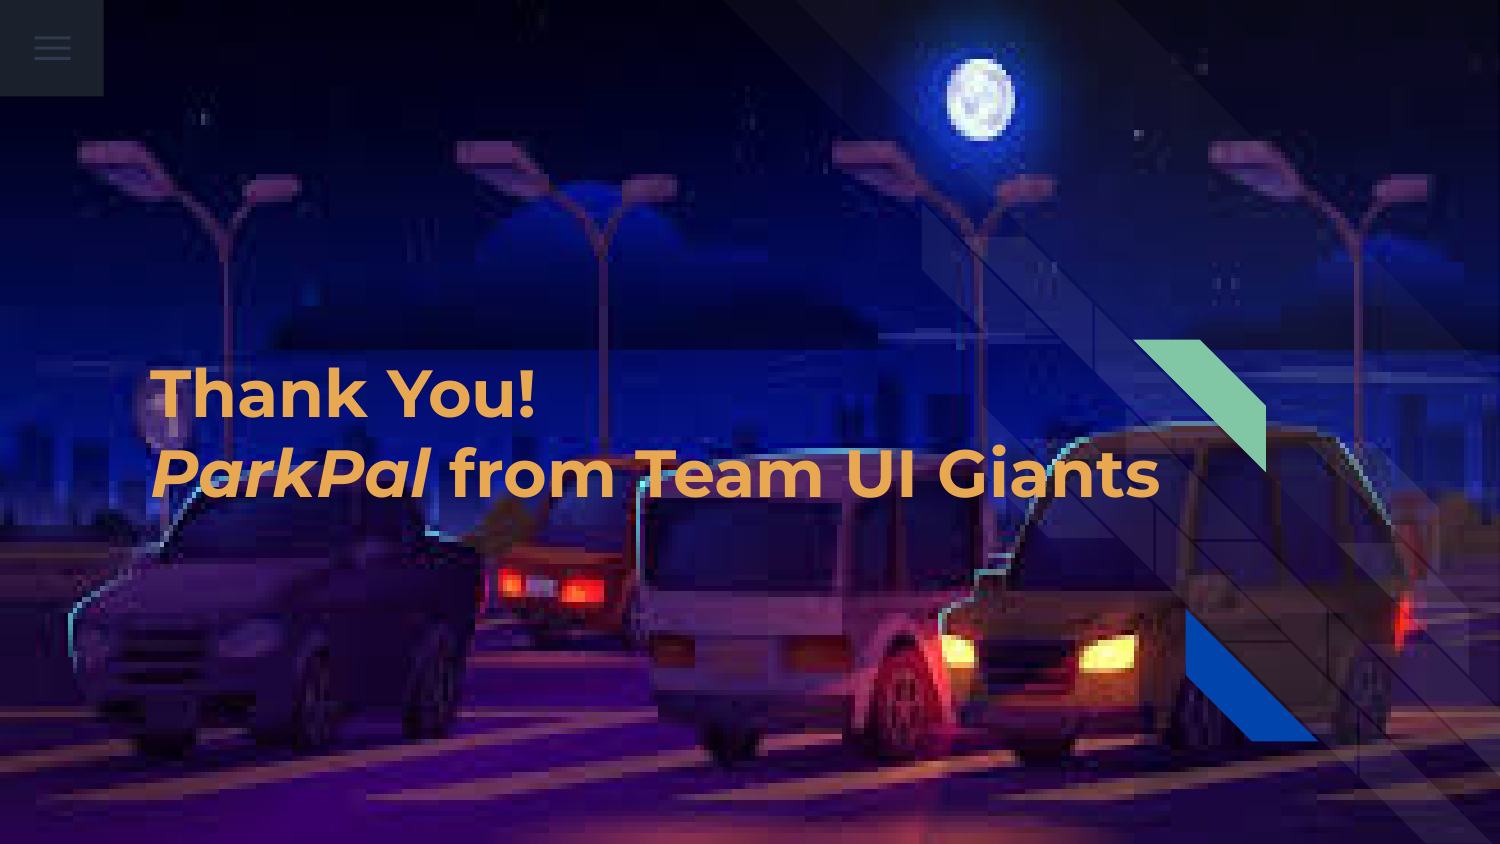

# Thank You!  ParkPal from Team UI Giants